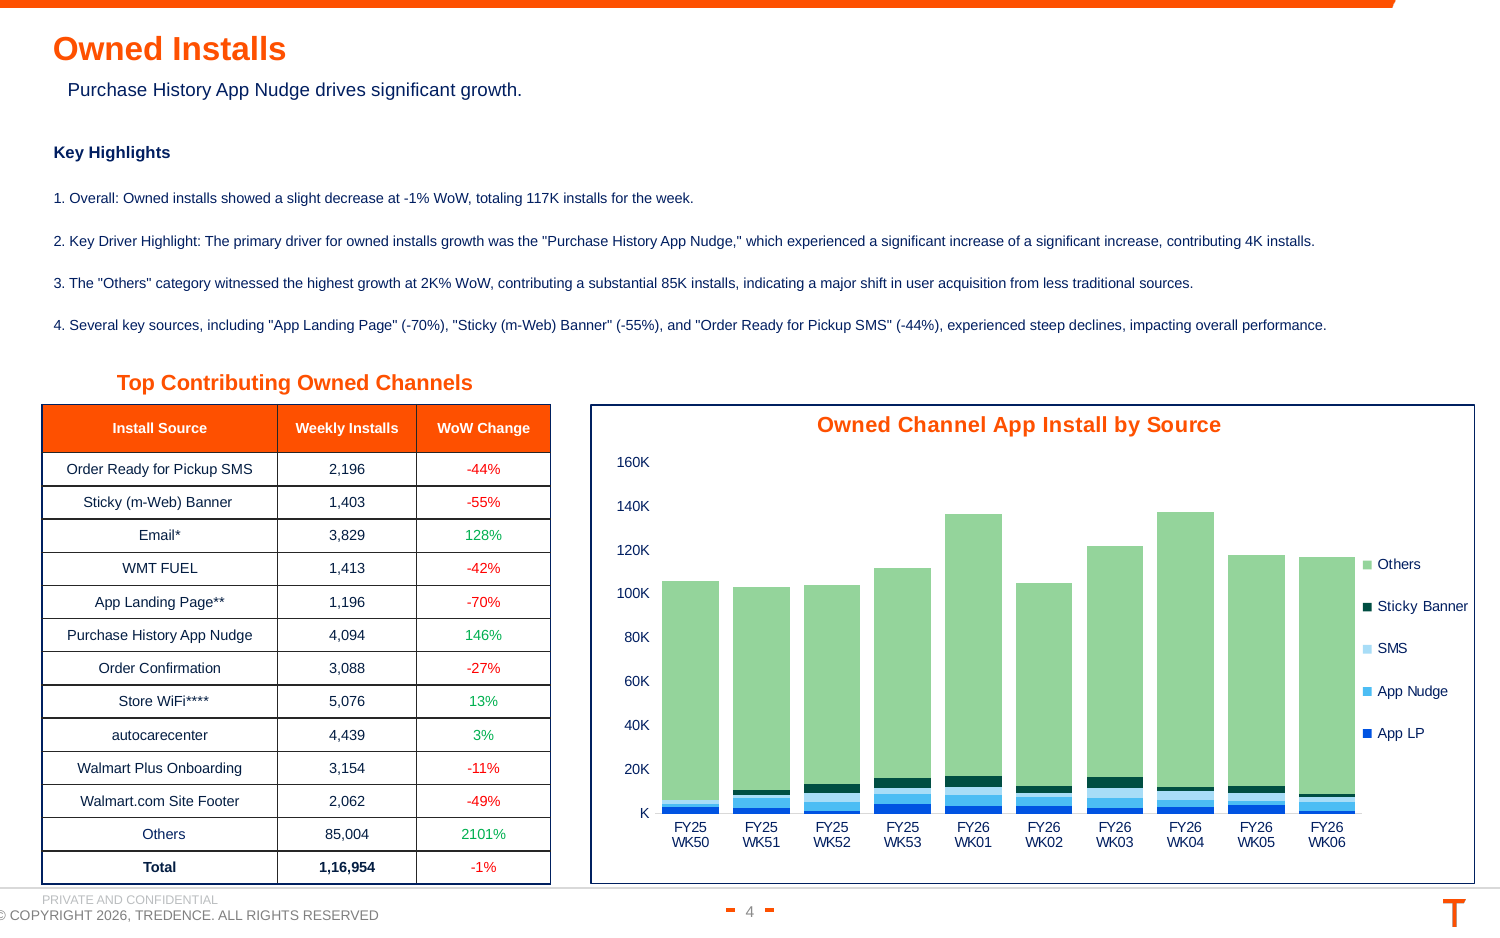

# Owned Installs
Purchase History App Nudge drives significant growth.
Key Highlights
1. Overall: Owned installs showed a slight decrease at -1% WoW, totaling 117K installs for the week.
2. Key Driver Highlight: The primary driver for owned installs growth was the "Purchase History App Nudge," which experienced a significant increase of a significant increase, contributing 4K installs.
3. The "Others" category witnessed the highest growth at 2K% WoW, contributing a substantial 85K installs, indicating a major shift in user acquisition from less traditional sources.
4. Several key sources, including "App Landing Page" (-70%), "Sticky (m-Web) Banner" (-55%), and "Order Ready for Pickup SMS" (-44%), experienced steep declines, impacting overall performance.
Top Contributing Owned Channels

### Chart: Owned Channel App Install by Source

| Category | App LP | App Nudge | SMS | Sticky Banner | Others |
|---|---|---|---|---|---|
| FY25 WK50 | 3116.0 | 1156.0 | 2078.0 | 0.0 | 99573.0 |
| FY25 WK51 | 2517.0 | 4402.0 | 1613.0 | 2186.0 | 92590.0 |
| FY25 WK52 | 1378.0 | 3778.0 | 4182.0 | 4084.0 | 90806.0 |
| FY25 WK53 | 4579.0 | 4583.0 | 2587.0 | 4377.0 | 95592.0 |
| FY26 WK01 | 3279.0 | 4988.0 | 3793.0 | 4911.0 | 119728.0 |
| FY26 WK02 | 3590.0 | 4002.0 | 1763.0 | 3284.0 | 92492.0 |
| FY26 WK03 | 2756.0 | 4272.0 | 4683.0 | 4871.0 | 105530.0 |
| FY26 WK04 | 3162.0 | 2820.0 | 4255.0 | 2005.0 | 125025.0 |
| FY26 WK05 | 4037.0 | 1667.0 | 3913.0 | 3091.0 | 105010.0 |
| FY26 WK06 | 1196.0 | 4094.0 | 2196.0 | 1403.0 | 108065.0 |
| Install Source | Weekly Installs | WoW Change |
| --- | --- | --- |
| Order Ready for Pickup SMS | 2,196 | -44% |
| Sticky (m-Web) Banner | 1,403 | -55% |
| Email\* | 3,829 | 128% |
| WMT FUEL | 1,413 | -42% |
| App Landing Page\*\* | 1,196 | -70% |
| Purchase History App Nudge | 4,094 | 146% |
| Order Confirmation | 3,088 | -27% |
| Store WiFi\*\*\*\* | 5,076 | 13% |
| autocarecenter | 4,439 | 3% |
| Walmart Plus Onboarding | 3,154 | -11% |
| Walmart.com Site Footer | 2,062 | -49% |
| Others | 85,004 | 2101% |
| Total | 1,16,954 | -1% |
4